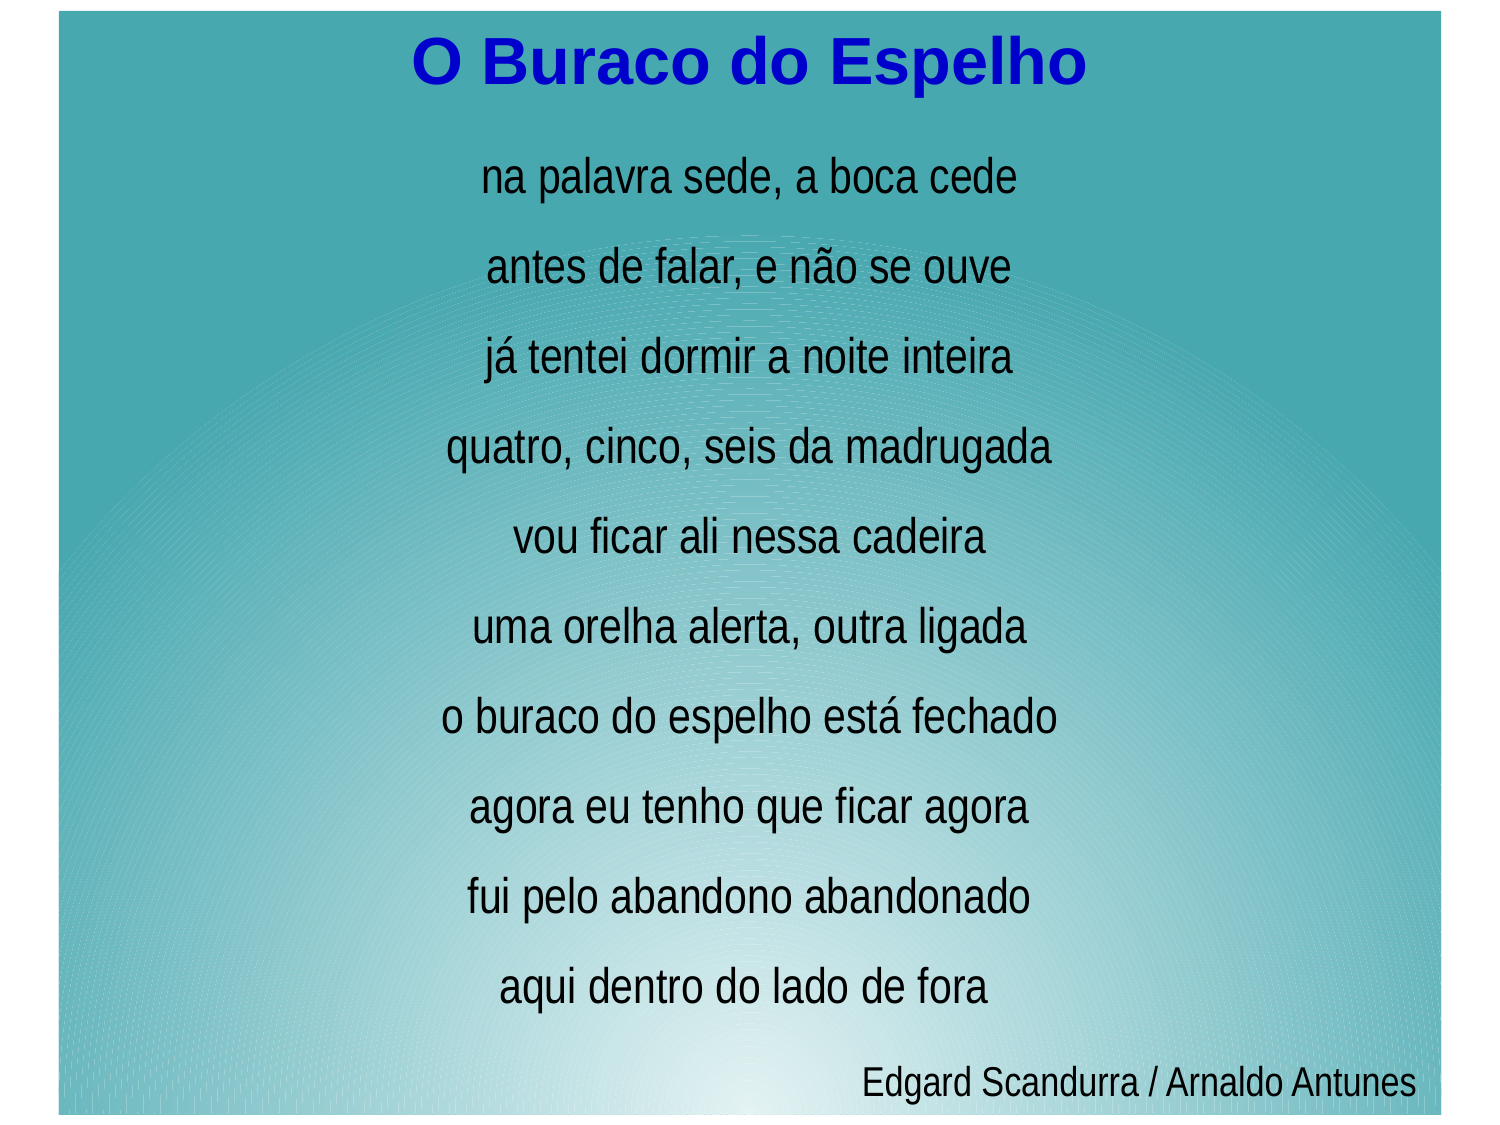

O Buraco do Espelho

na palavra sede, a boca cede
antes de falar, e não se ouve
já tentei dormir a noite inteira
quatro, cinco, seis da madrugada
vou ficar ali nessa cadeira
uma orelha alerta, outra ligada
o buraco do espelho está fechado
agora eu tenho que ficar agora
fui pelo abandono abandonado
aqui dentro do lado de fora
              Edgard Scandurra / Arnaldo Antunes